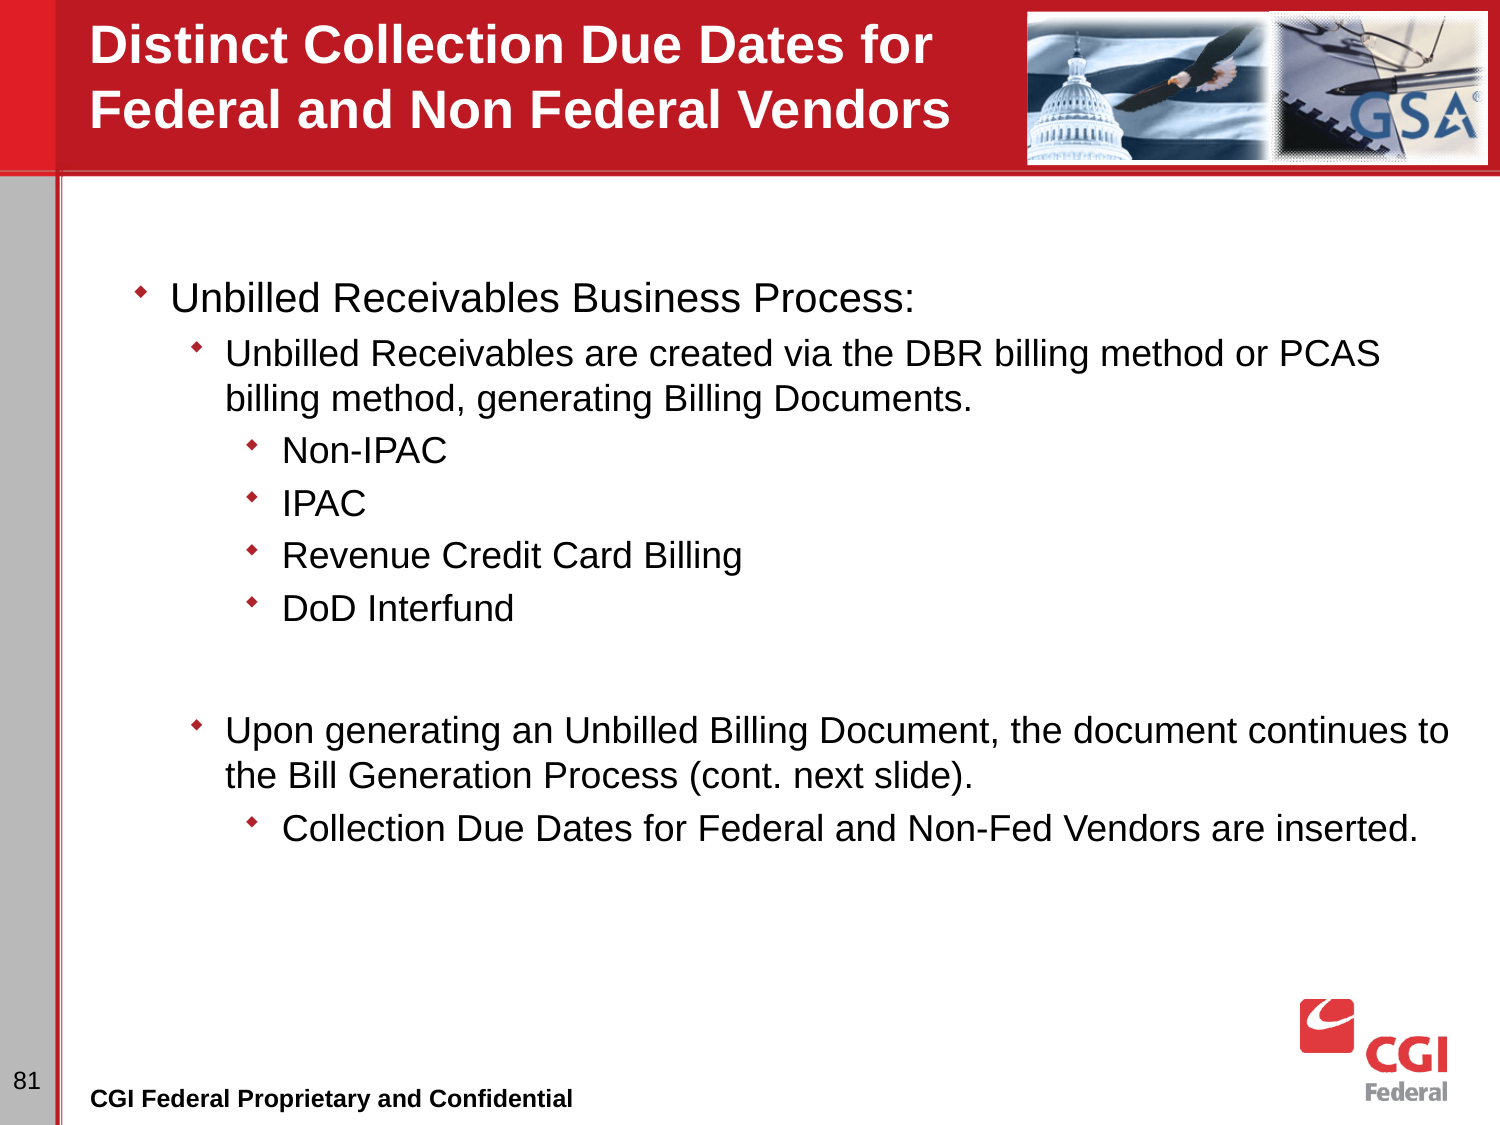

# Distinct Collection Due Dates for Federal and Non Federal Vendors
Unbilled Receivables Business Process:
Unbilled Receivables are created via the DBR billing method or PCAS billing method, generating Billing Documents.
Non-IPAC
IPAC
Revenue Credit Card Billing
DoD Interfund

Upon generating an Unbilled Billing Document, the document continues to the Bill Generation Process (cont. next slide).
Collection Due Dates for Federal and Non-Fed Vendors are inserted.

81
CGI Federal Proprietary and Confidential